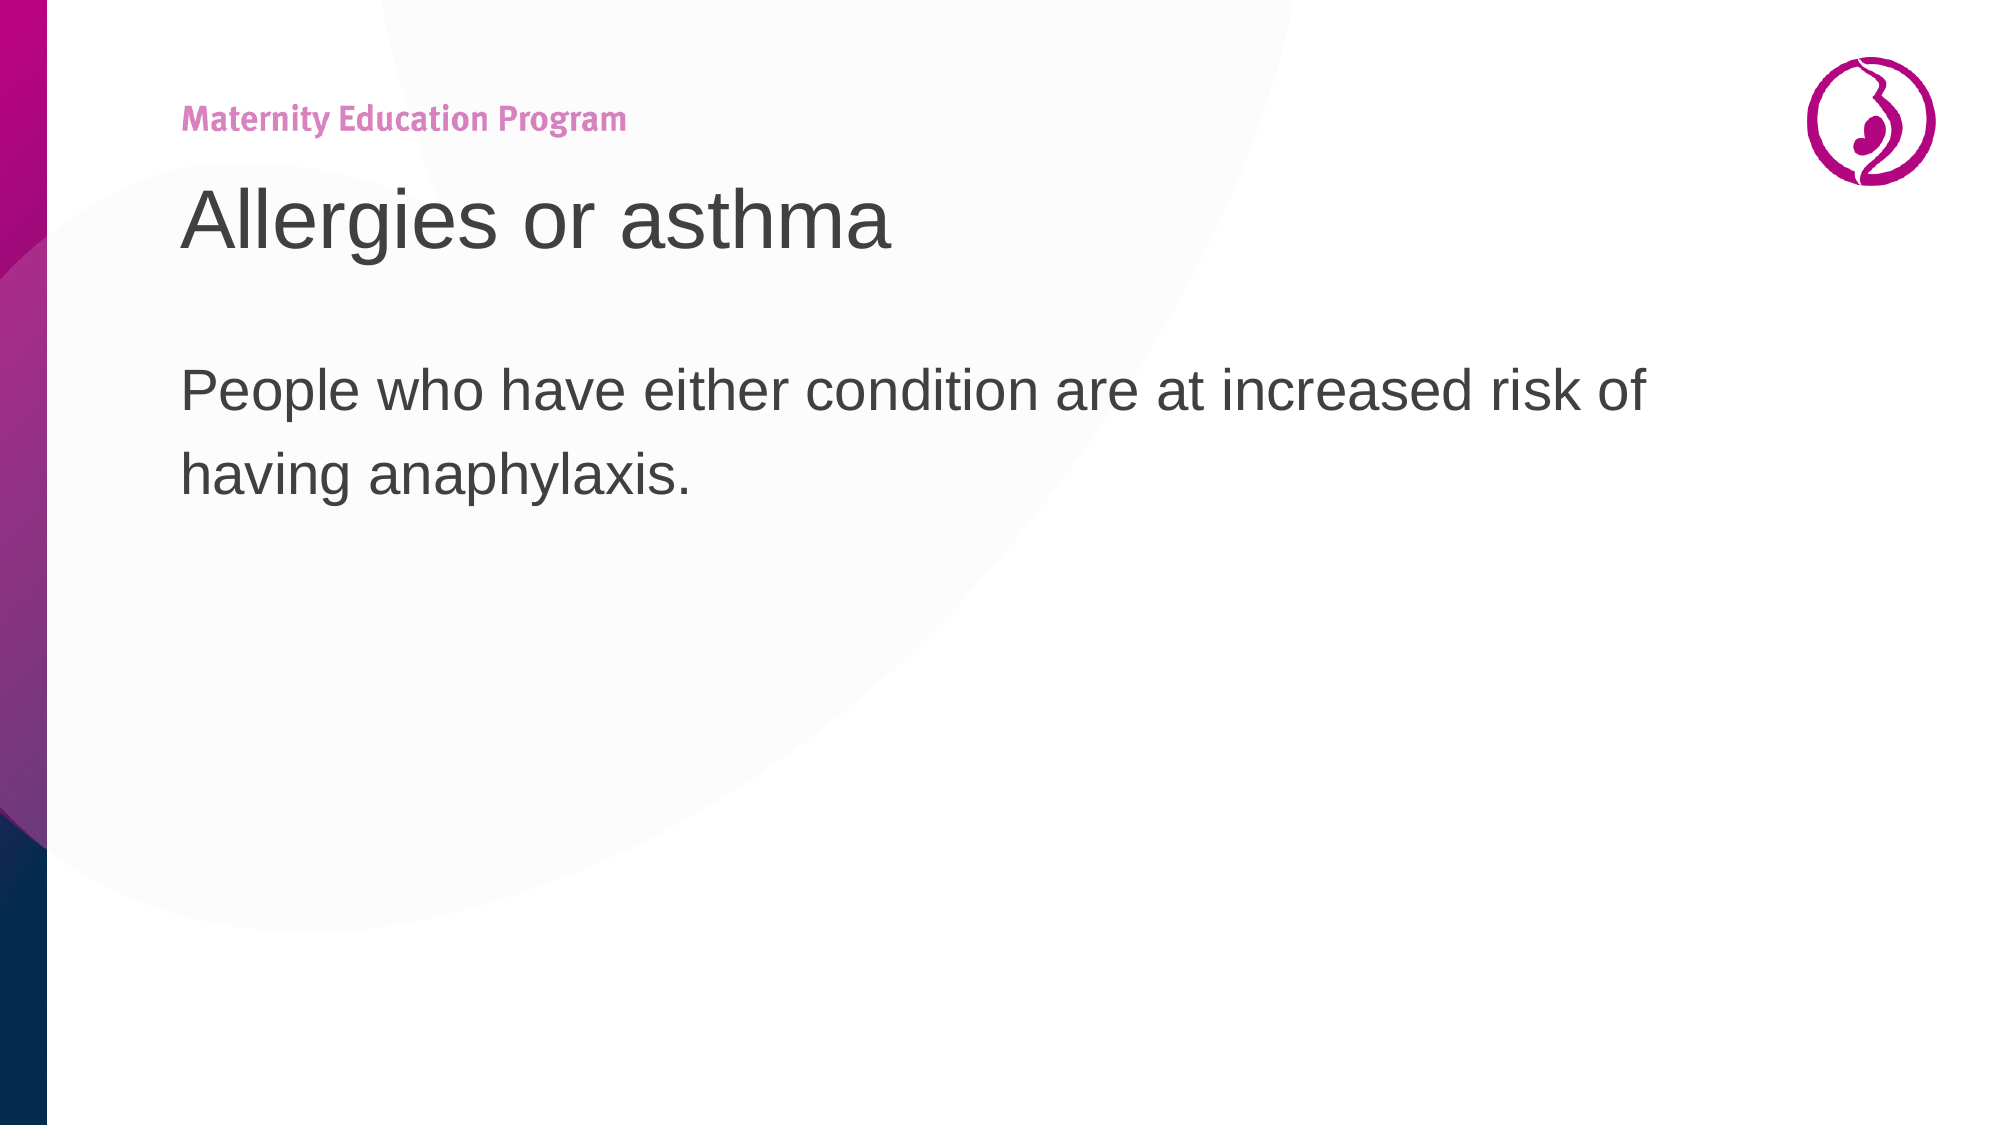

# Allergies or asthma
People who have either condition are at increased risk of having anaphylaxis.